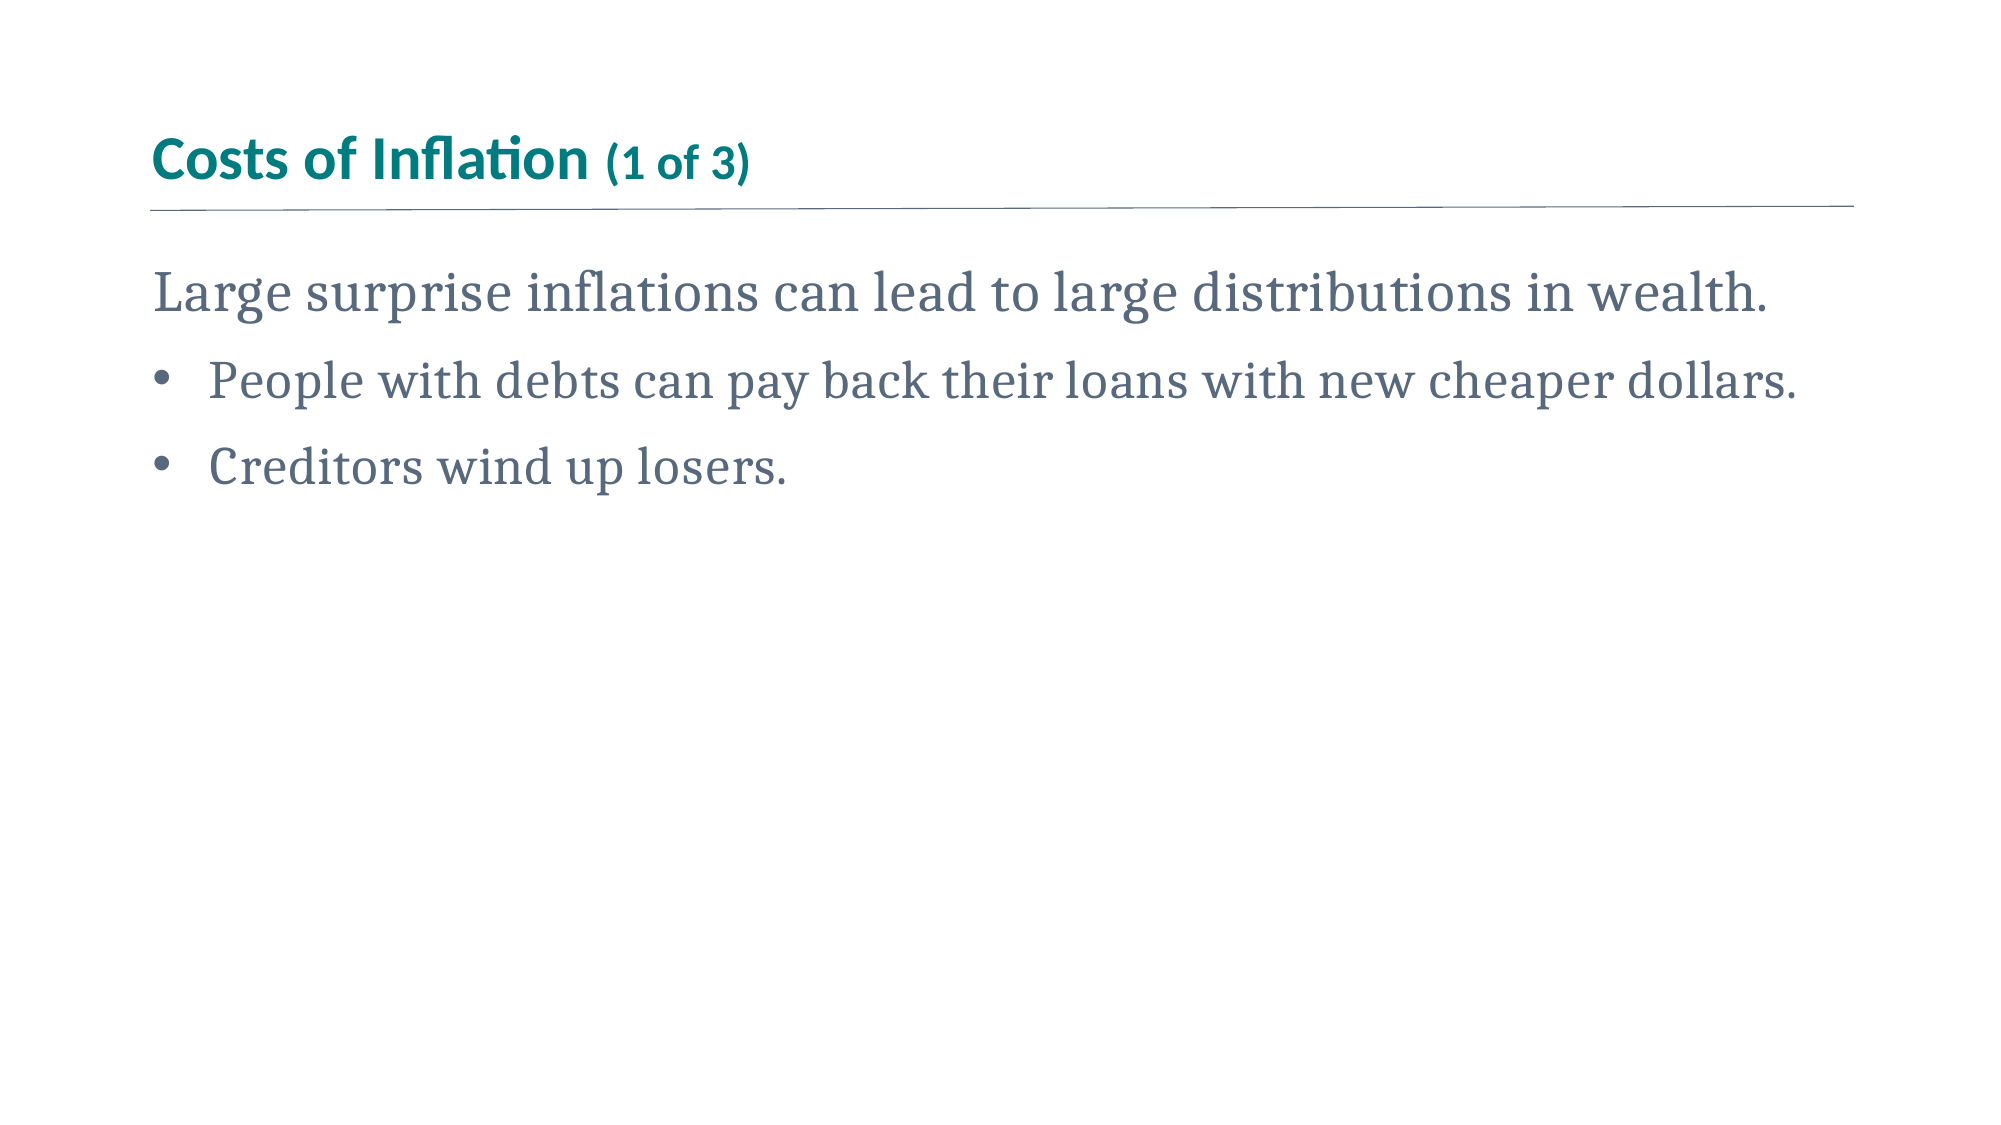

# Costs of Inflation (1 of 3)
Large surprise inflations can lead to large distributions in wealth.
People with debts can pay back their loans with new cheaper dollars.
Creditors wind up losers.